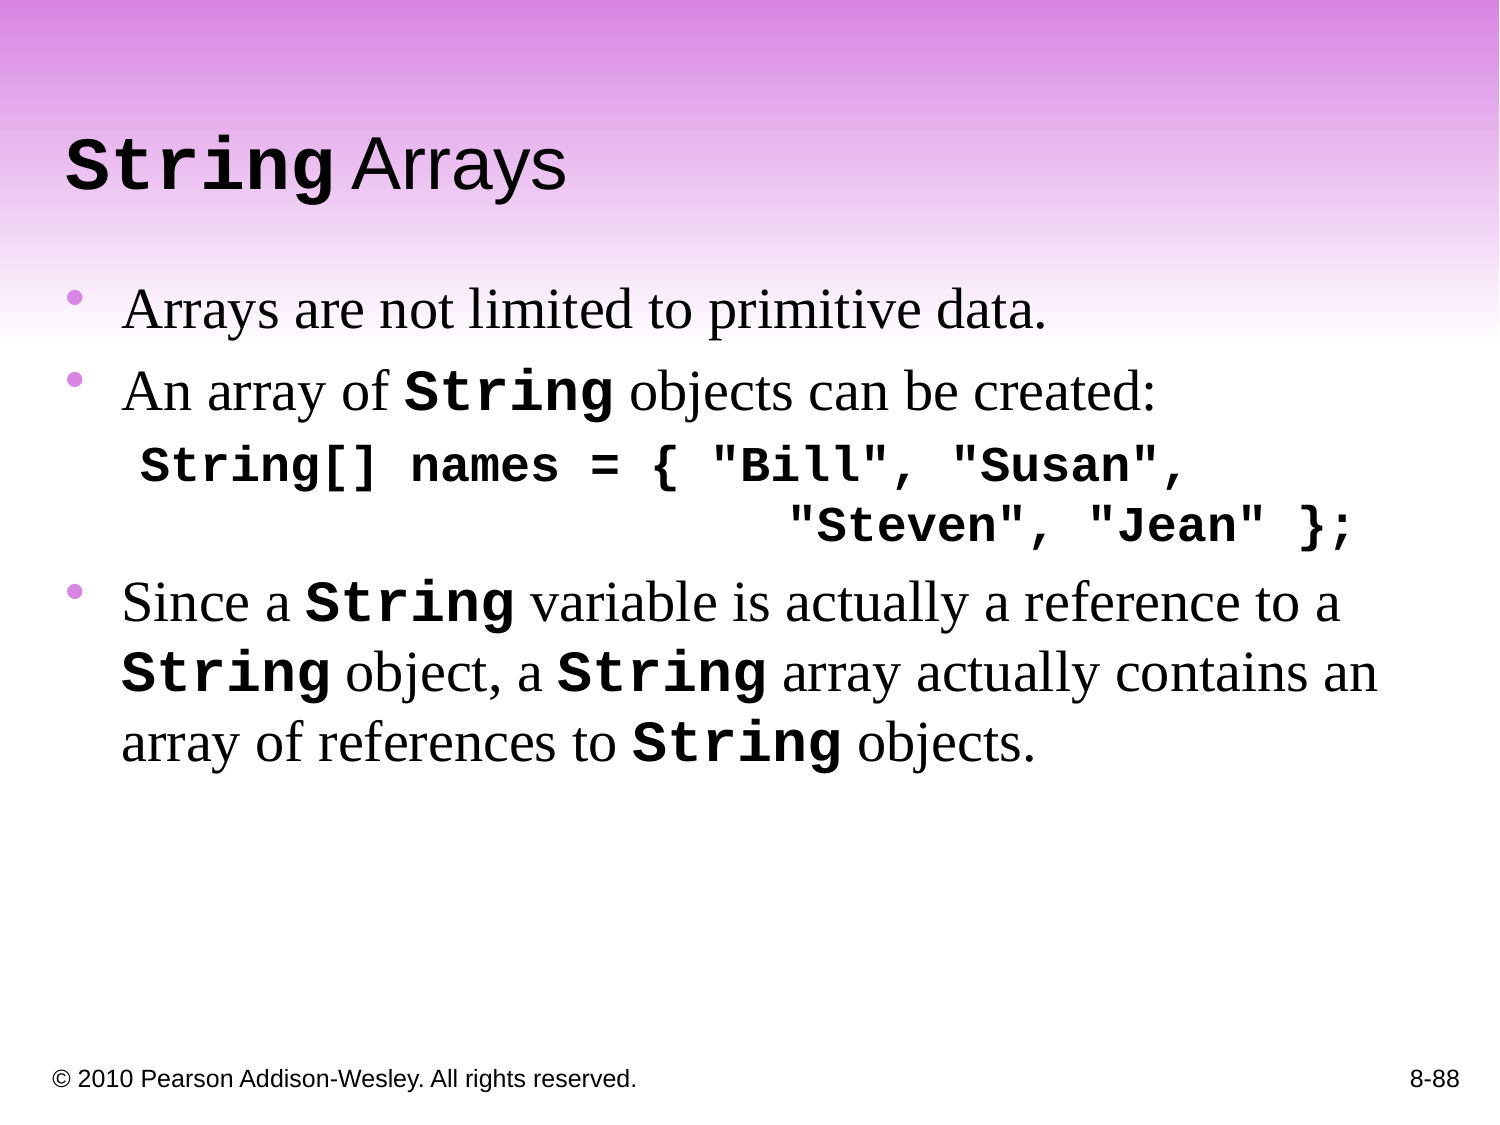

String Arrays
Arrays are not limited to primitive data.
An array of String objects can be created:
String[] names = { "Bill", "Susan",  					"Steven", "Jean" };
Since a String variable is actually a reference to a String object, a String array actually contains an array of references to String objects.

8-88